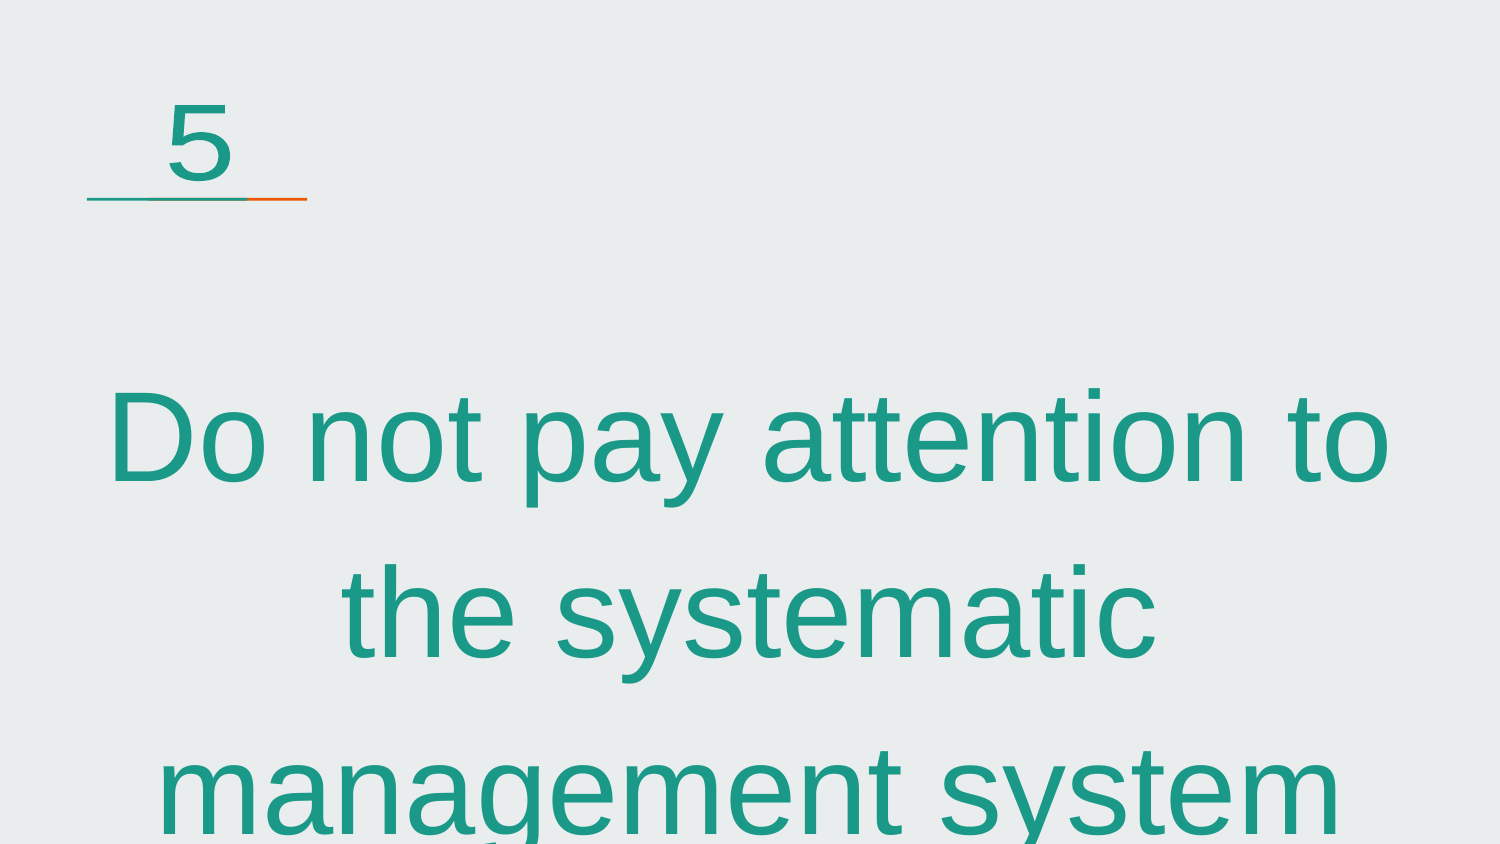

5
Do not pay attention to the systematic management system